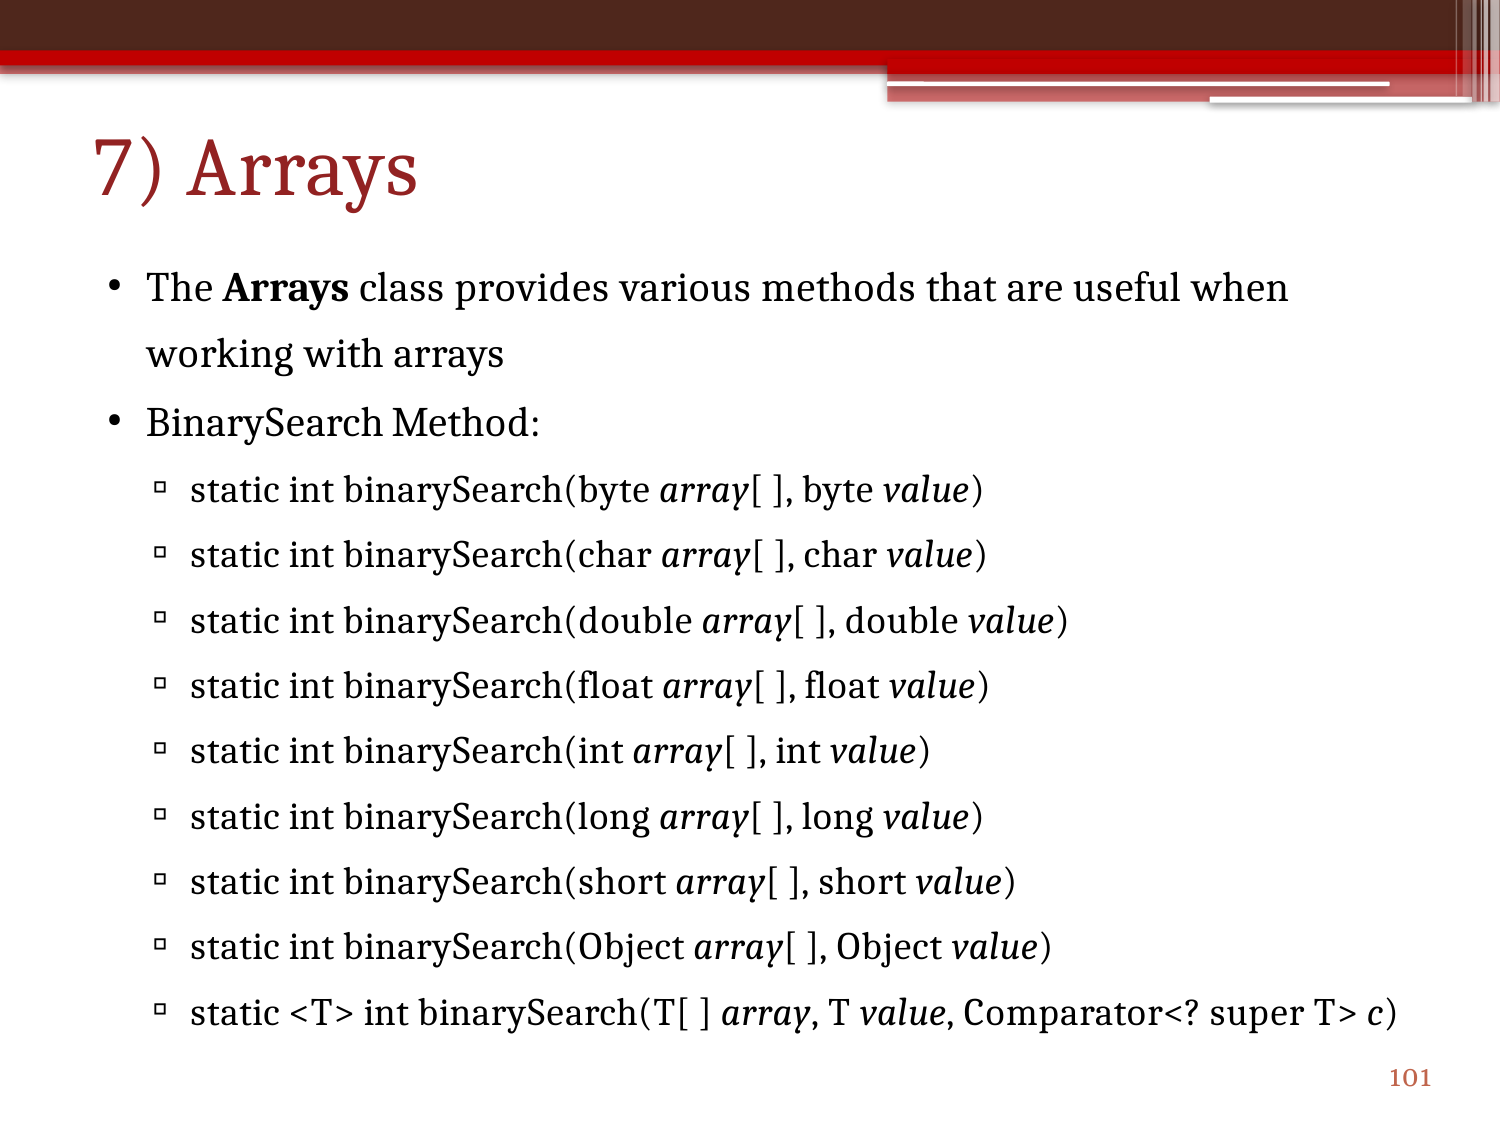

# 7) Arrays
The Arrays class provides various methods that are useful when working with arrays
BinarySearch Method:
static int binarySearch(byte array[ ], byte value)
static int binarySearch(char array[ ], char value)
static int binarySearch(double array[ ], double value)
static int binarySearch(float array[ ], float value)
static int binarySearch(int array[ ], int value)
static int binarySearch(long array[ ], long value)
static int binarySearch(short array[ ], short value)
static int binarySearch(Object array[ ], Object value)
static <T> int binarySearch(T[ ] array, T value, Comparator<? super T> c)
101